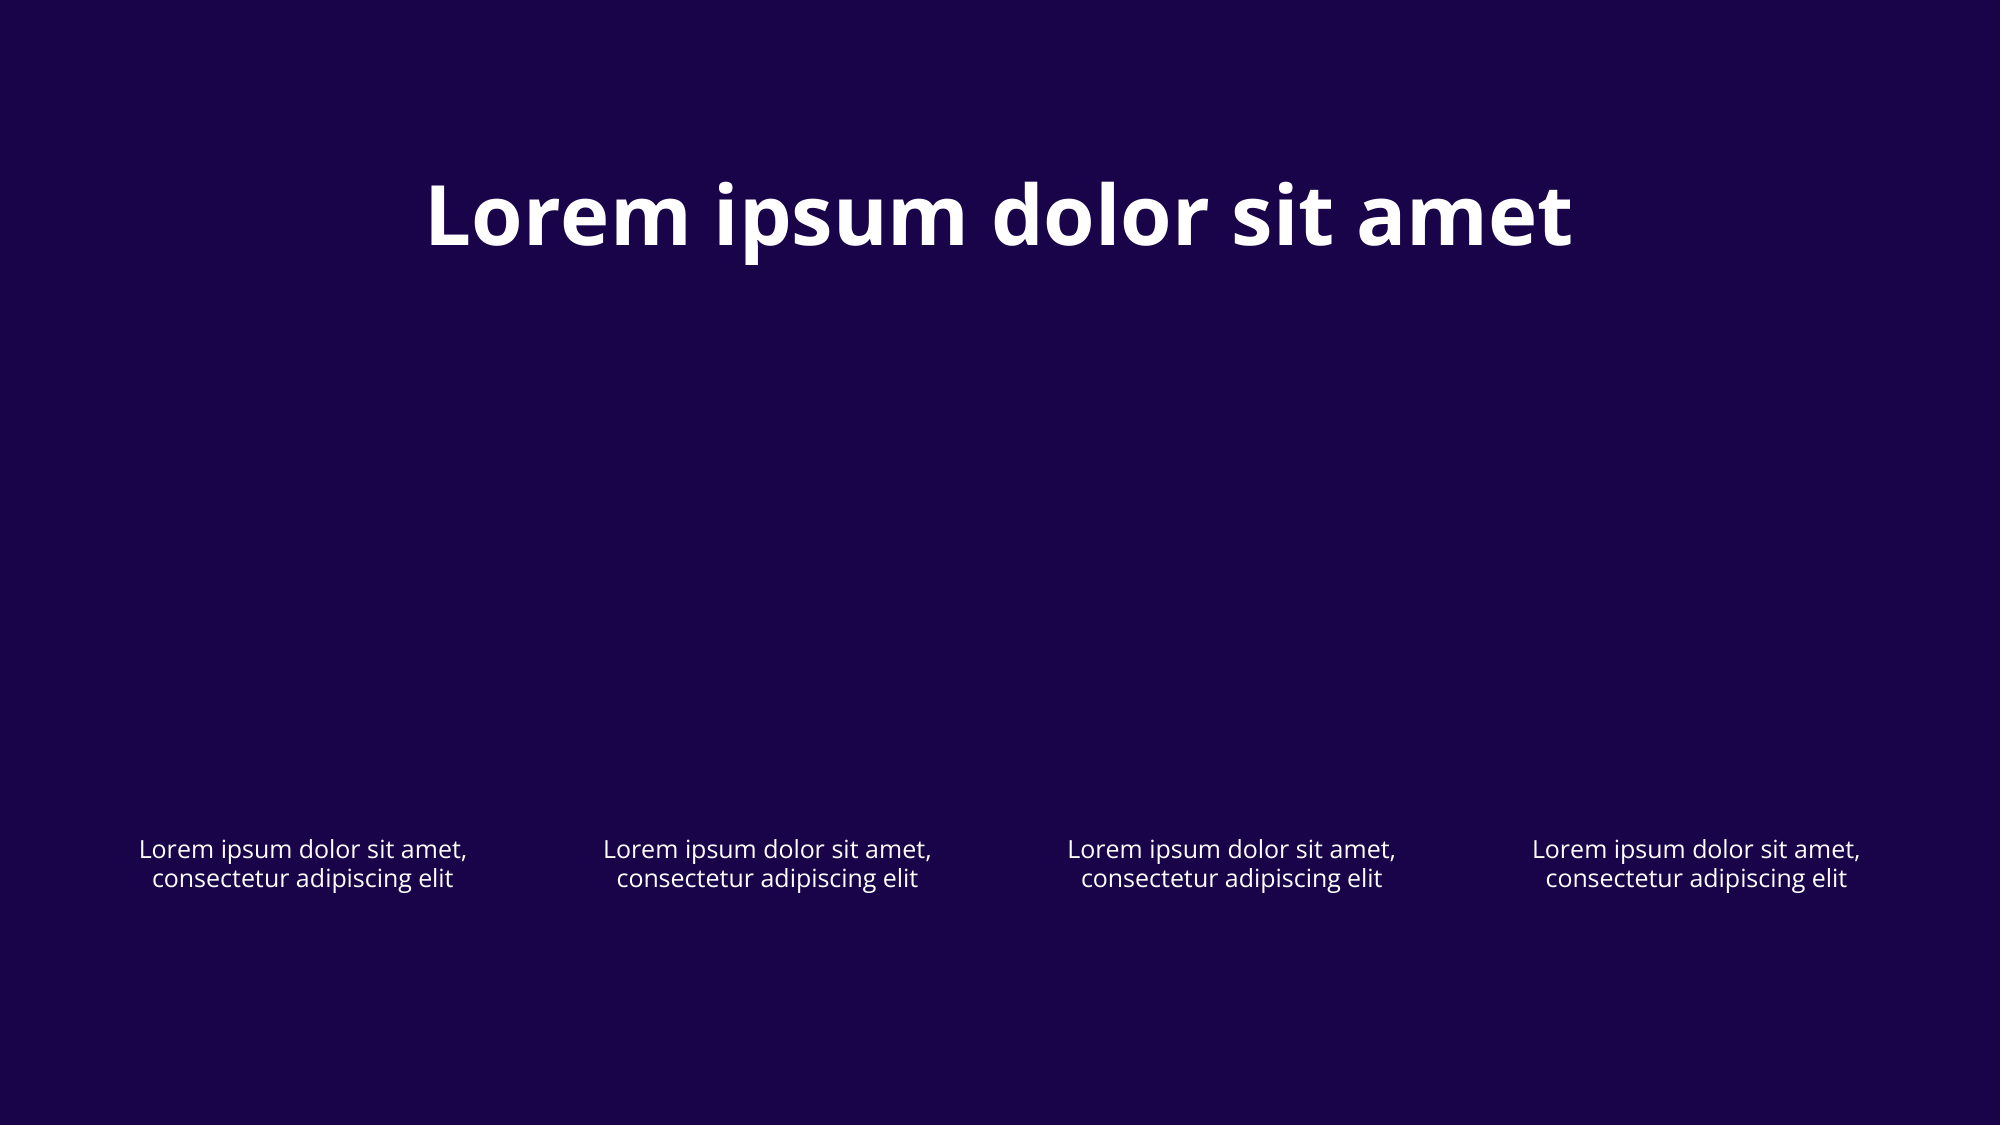

# Lorem ipsum dolor sit amet

Lorem ipsum dolor sit amet, consectetur adipiscing elit

Lorem ipsum dolor sit amet, consectetur adipiscing elit

Lorem ipsum dolor sit amet, consectetur adipiscing elit

Lorem ipsum dolor sit amet, consectetur adipiscing elit